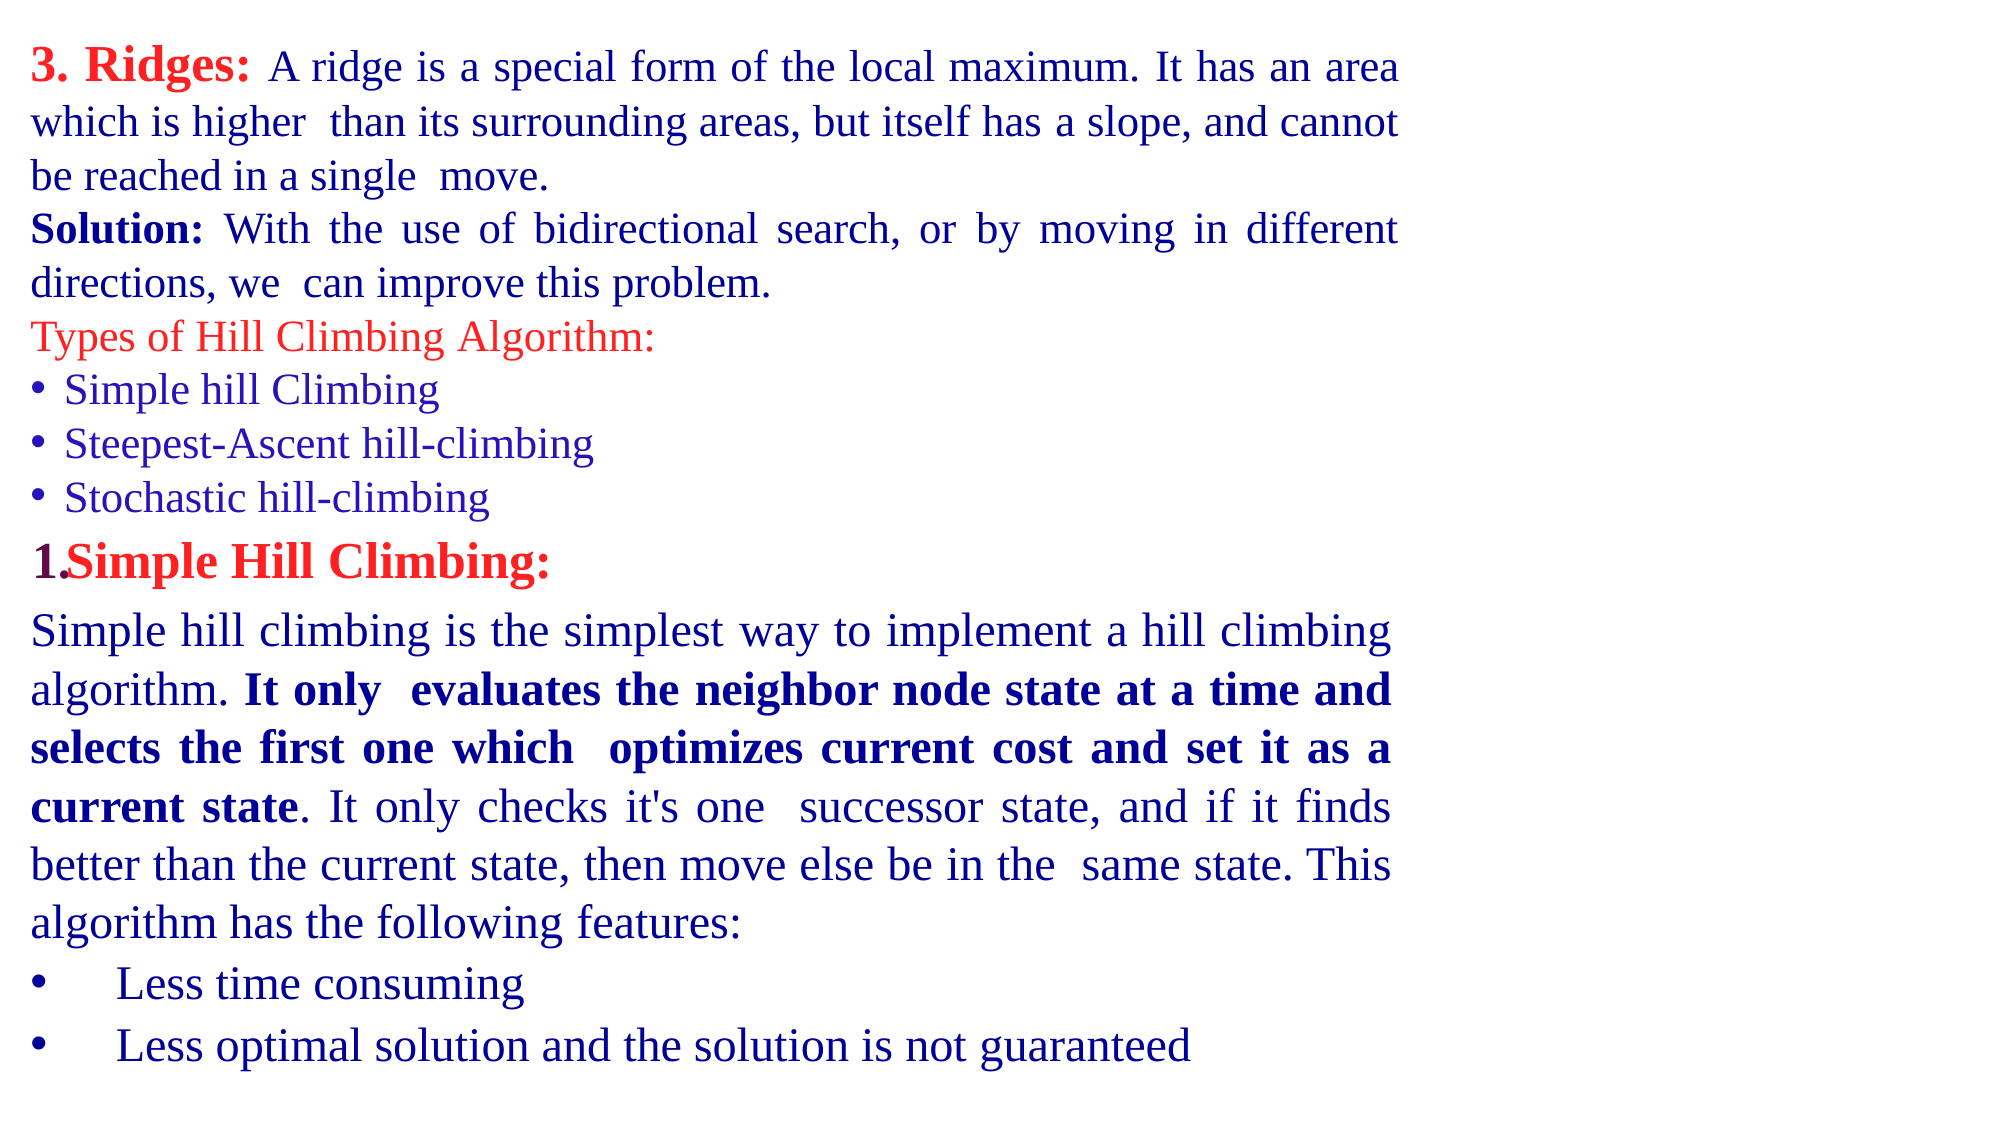

3. Ridges: A ridge is a special form of the local maximum. It has an area which is higher  than its surrounding areas, but itself has a slope, and cannot be reached in a single  move.
Solution: With the use of bidirectional search, or by moving in different directions, we  can improve this problem.
Types of Hill Climbing Algorithm:
Simple hill Climbing
Steepest-Ascent hill-climbing
Stochastic hill-climbing
Simple Hill Climbing:
Simple hill climbing is the simplest way to implement a hill climbing algorithm. It only  evaluates the neighbor node state at a time and selects the first one which  optimizes current cost and set it as a current state. It only checks it's one  successor state, and if it finds better than the current state, then move else be in the  same state. This algorithm has the following features:
Less time consuming
Less optimal solution and the solution is not guaranteed